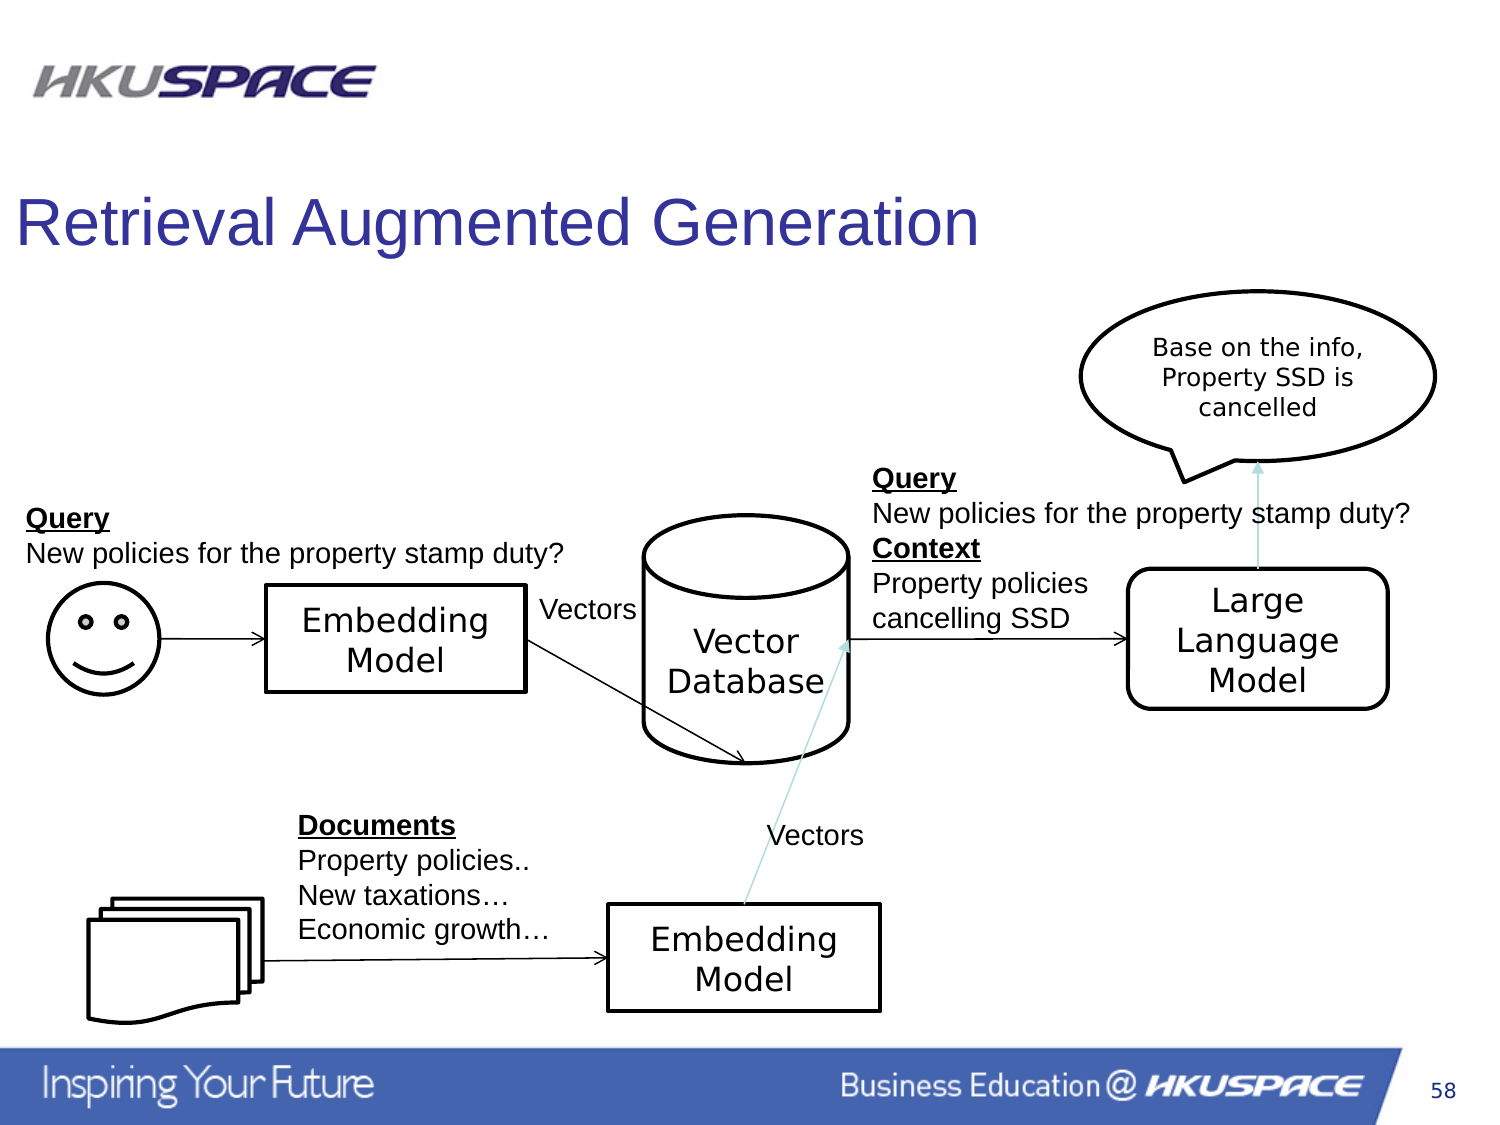

Retrieval Augmented Generation

Base on the info, Property SSD is cancelled
Query
New policies for the property stamp duty?
Context
Property policies
cancelling SSD
Query
New policies for the property stamp duty?
Vector Database
Large Language Model

Vectors
Embedding Model
Documents
Property policies..
New taxations…
Economic growth…
Vectors

Embedding Model
58